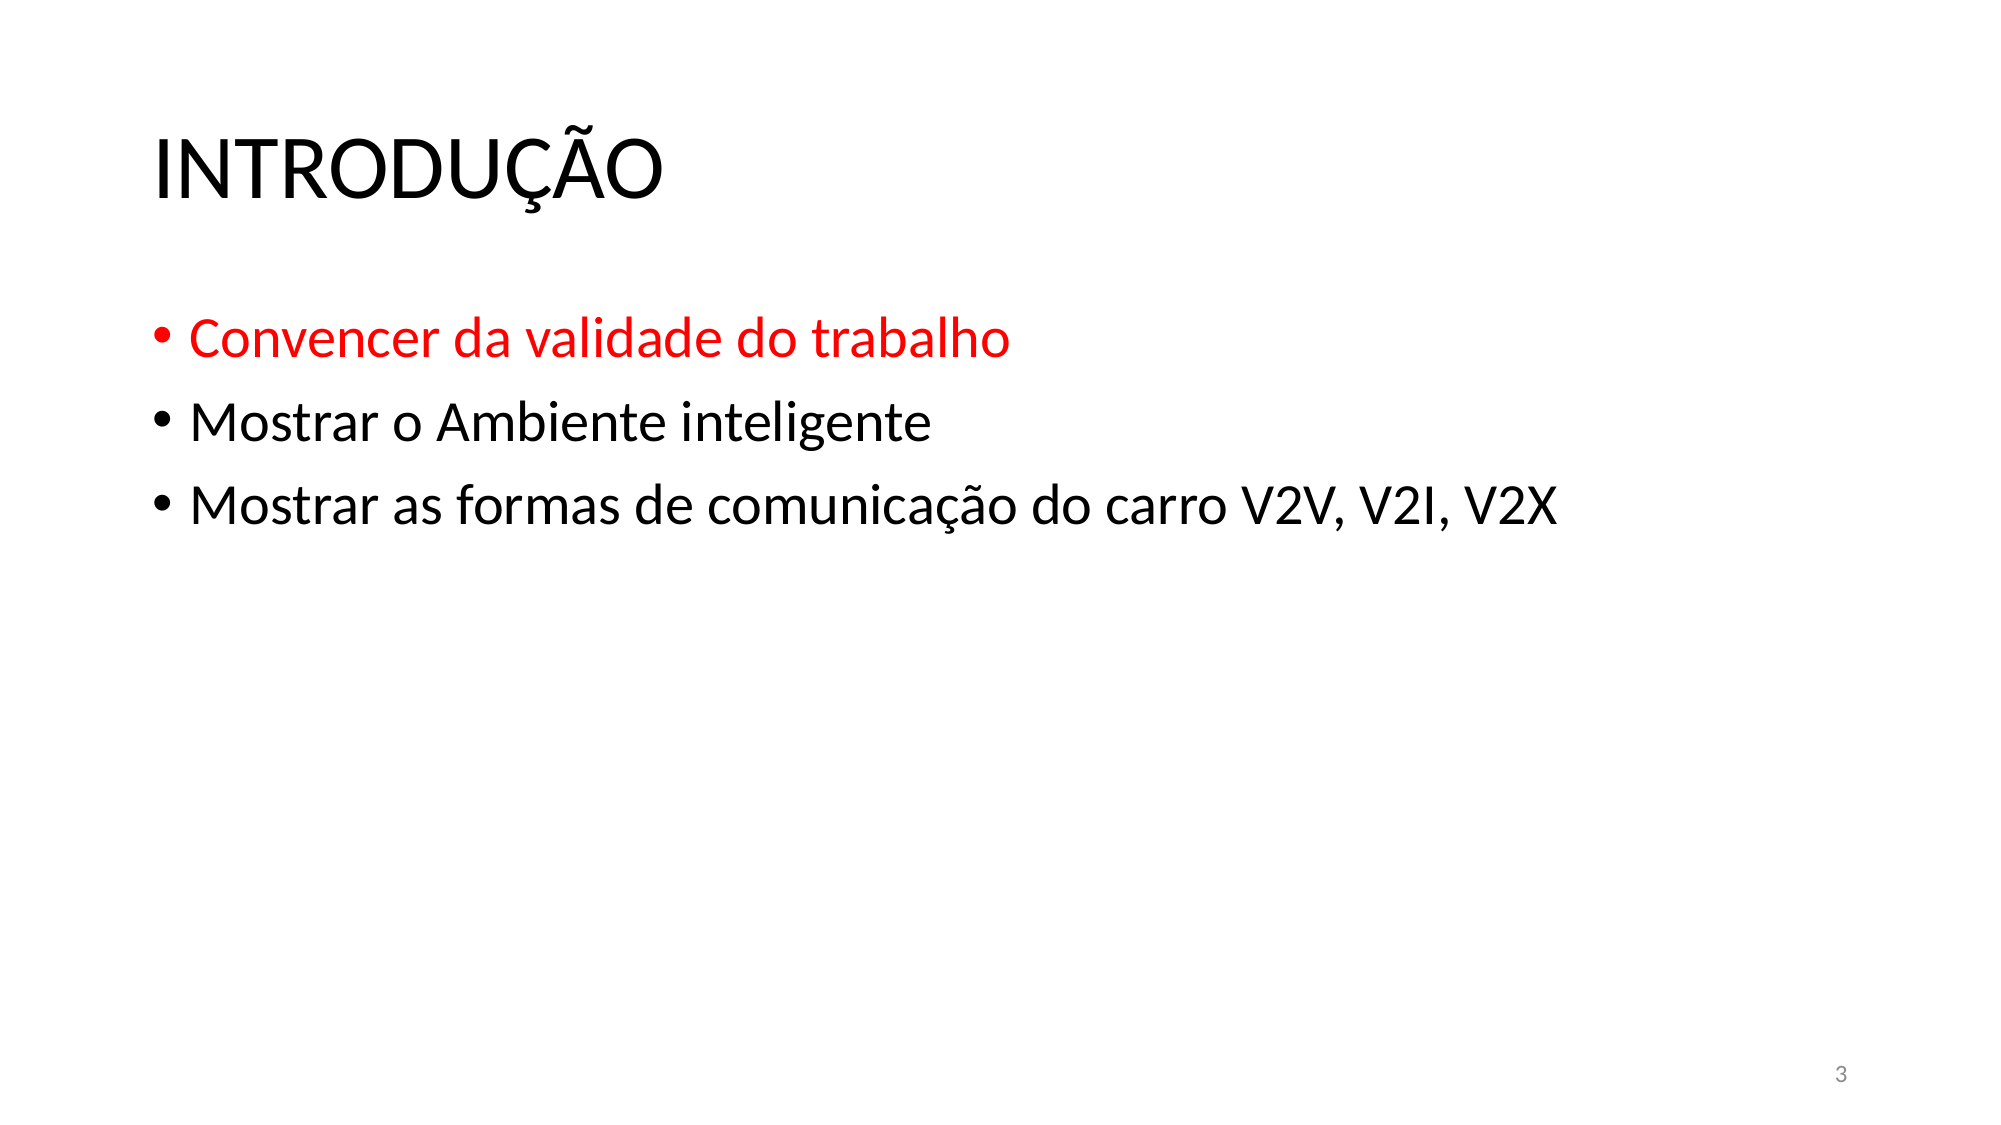

# INTRODUÇÃO
Convencer da validade do trabalho
Mostrar o Ambiente inteligente
Mostrar as formas de comunicação do carro V2V, V2I, V2X

3